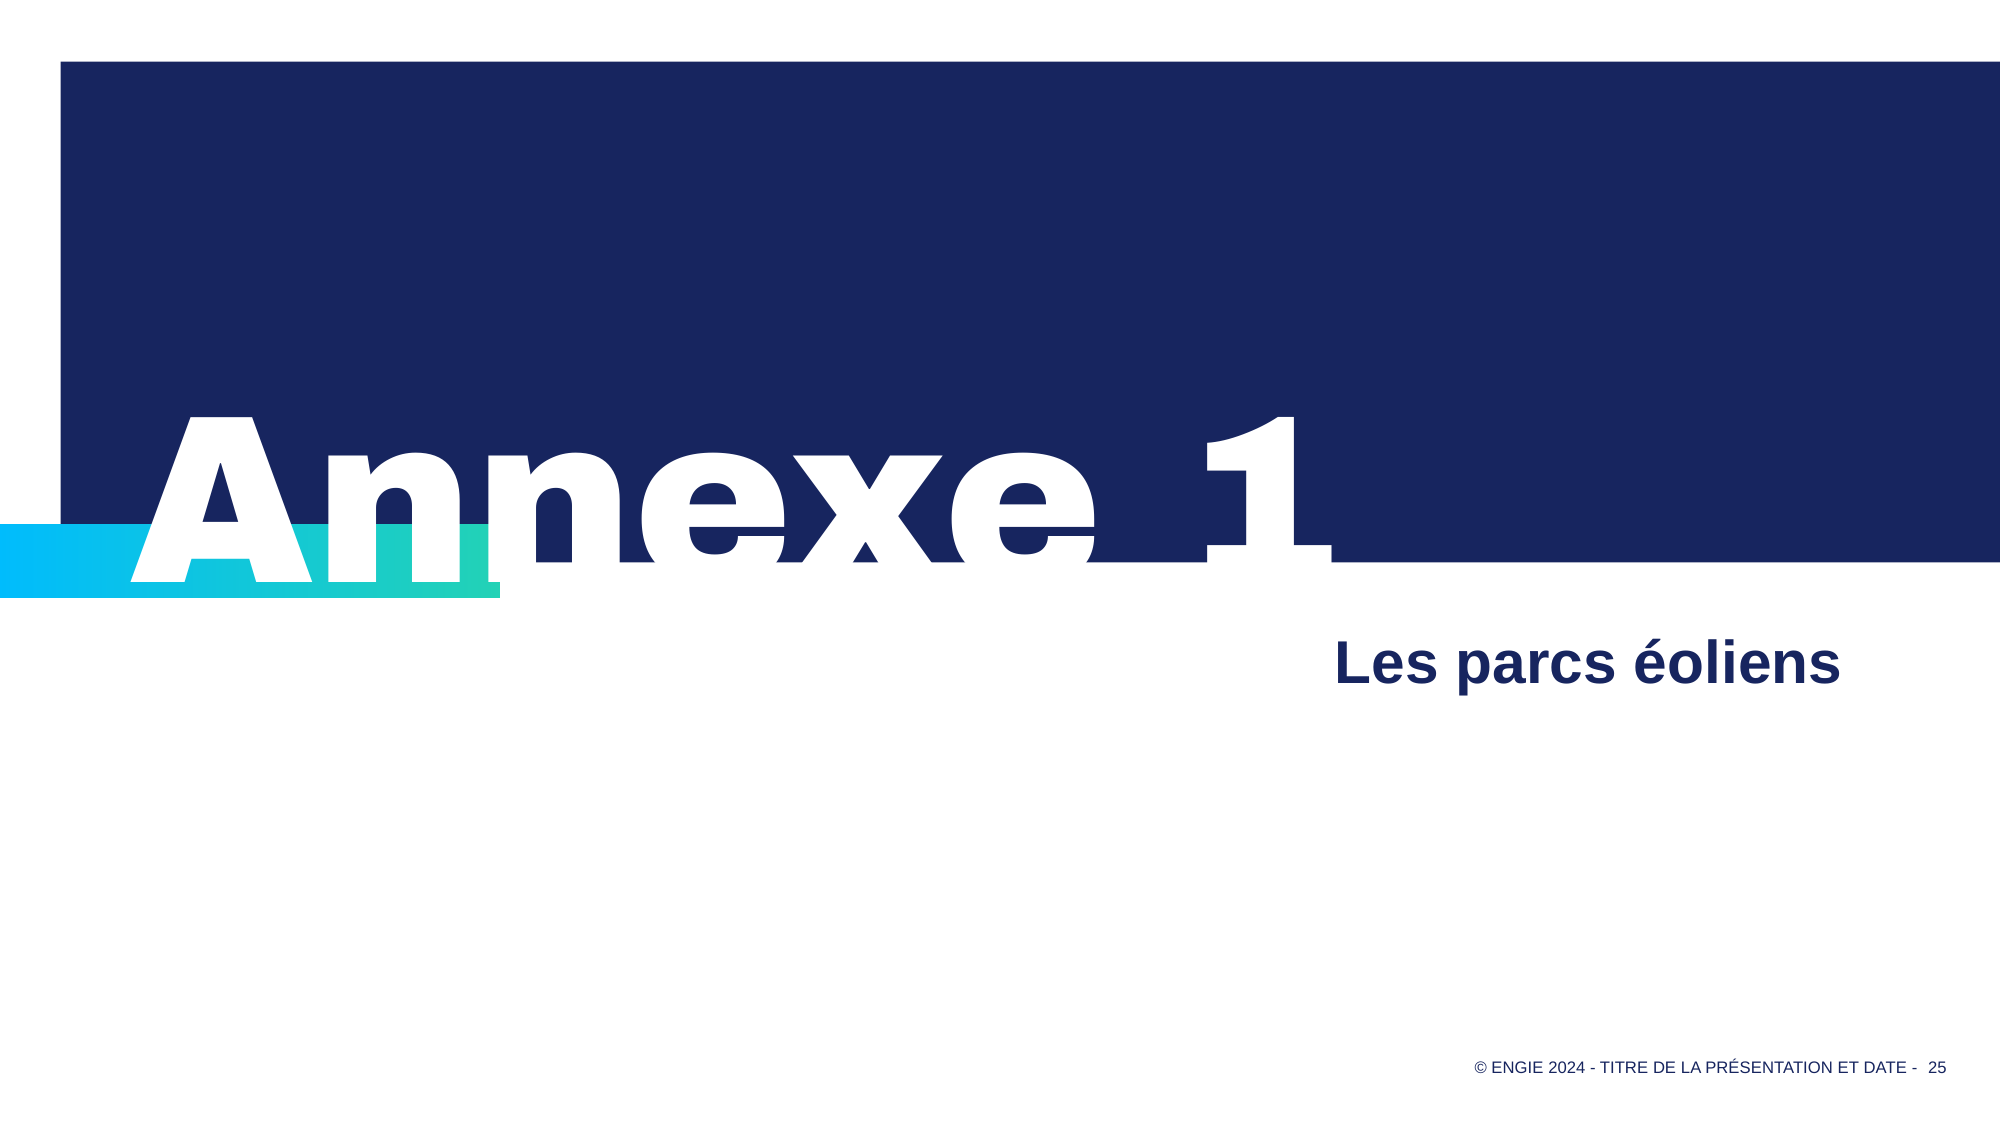

Annexe 1
# Les parcs éoliens
25
© ENGIE 2024 - Titre de la présentation et date -